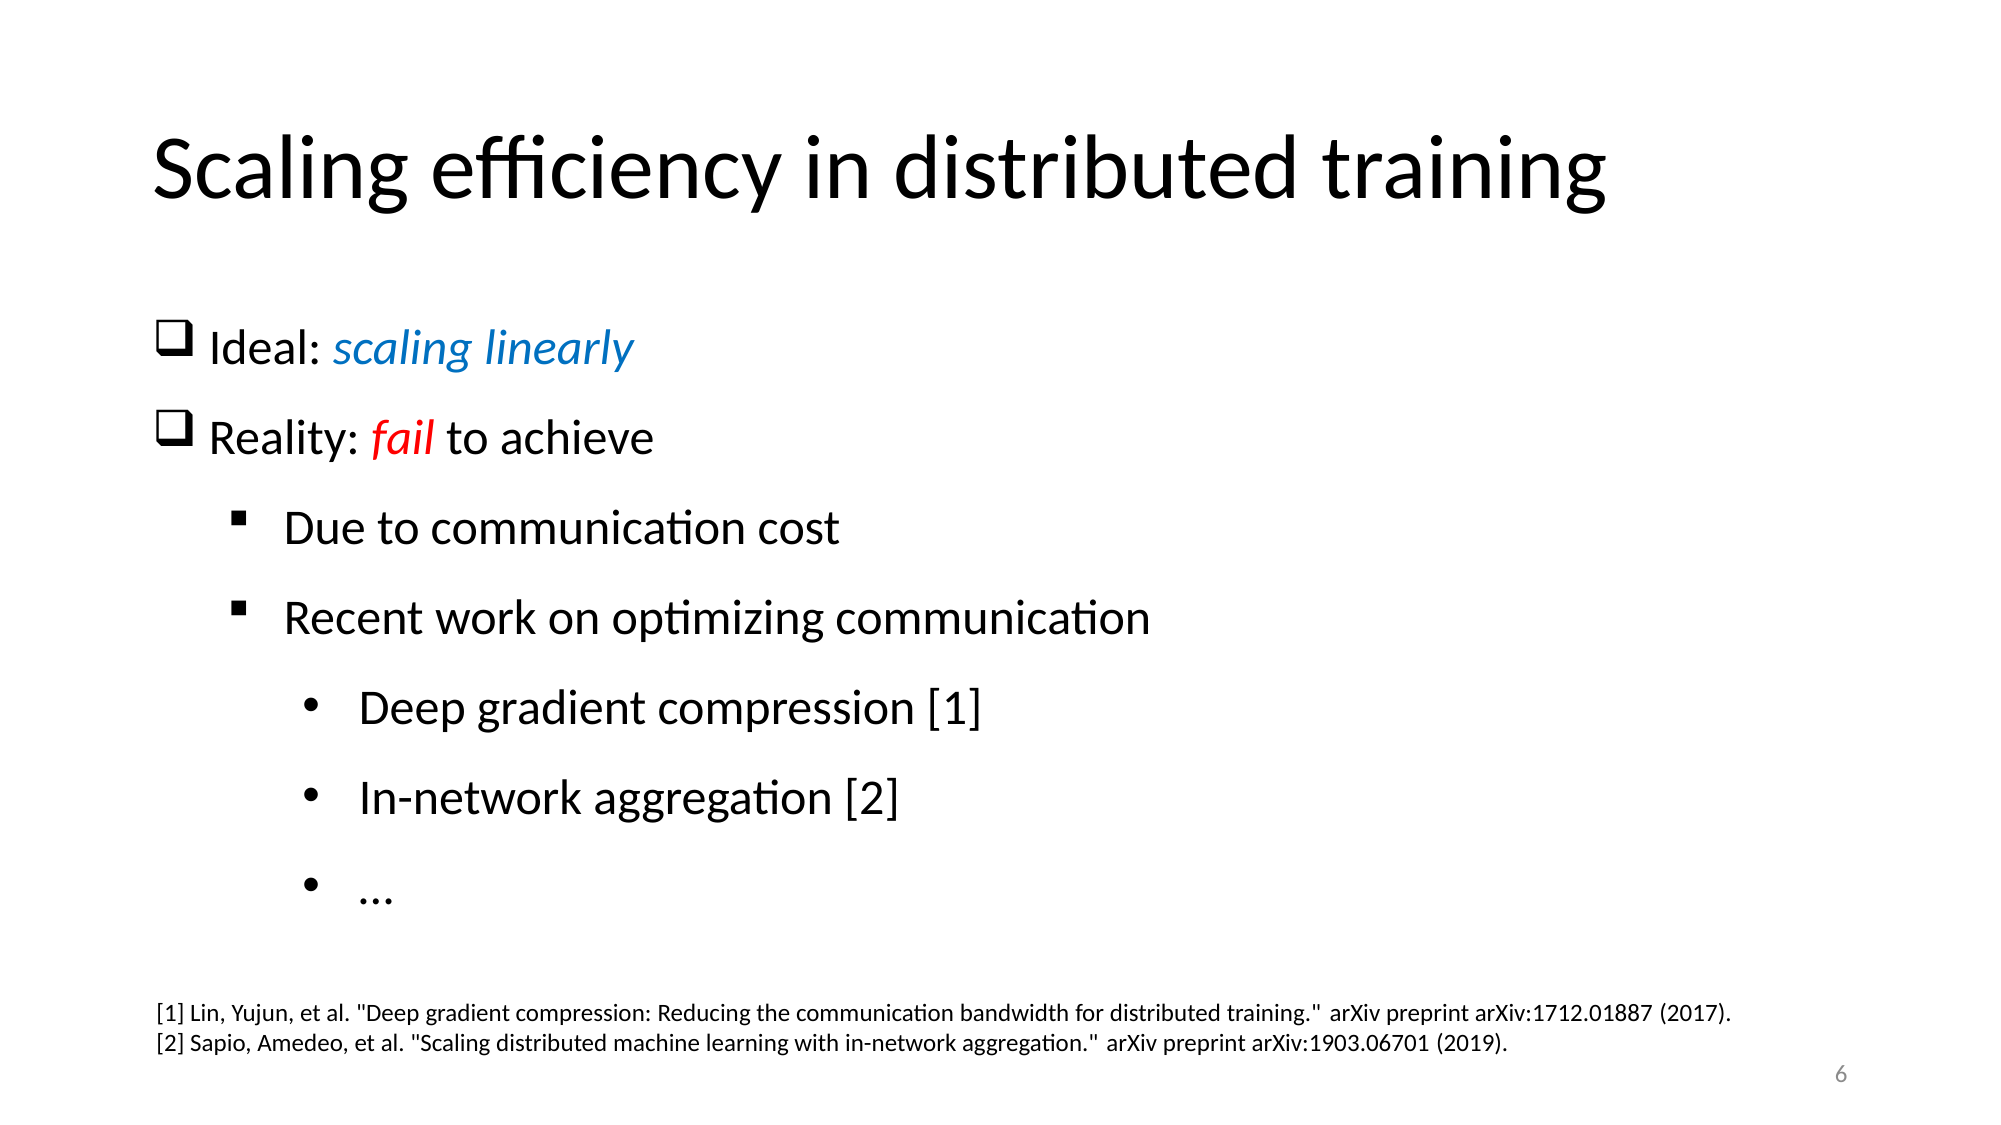

# Scaling efficiency in distributed training
Ideal: scaling linearly
Reality: fail to achieve
Due to communication cost
Recent work on optimizing communication
Deep gradient compression [1]
In-network aggregation [2]
…
[1] Lin, Yujun, et al. "Deep gradient compression: Reducing the communication bandwidth for distributed training." arXiv preprint arXiv:1712.01887 (2017).
[2] Sapio, Amedeo, et al. "Scaling distributed machine learning with in-network aggregation." arXiv preprint arXiv:1903.06701 (2019).
6